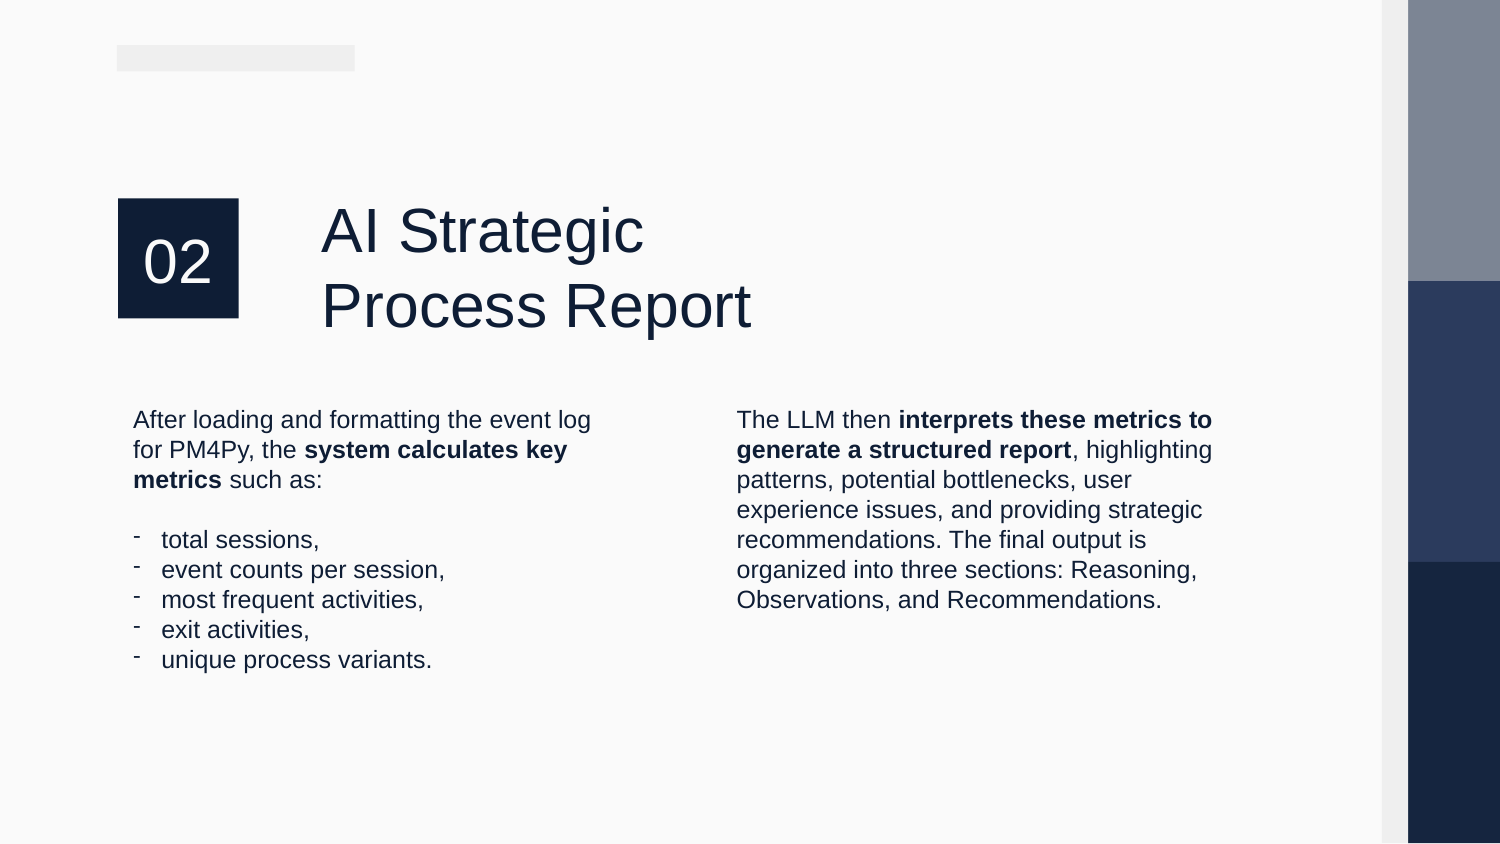

# AI Strategic Process Report
02
After loading and formatting the event log for PM4Py, the system calculates key metrics such as:

total sessions,
event counts per session,
most frequent activities,
exit activities,
unique process variants.
The LLM then interprets these metrics to generate a structured report, highlighting patterns, potential bottlenecks, user experience issues, and providing strategic recommendations. The final output is organized into three sections: Reasoning, Observations, and Recommendations.​